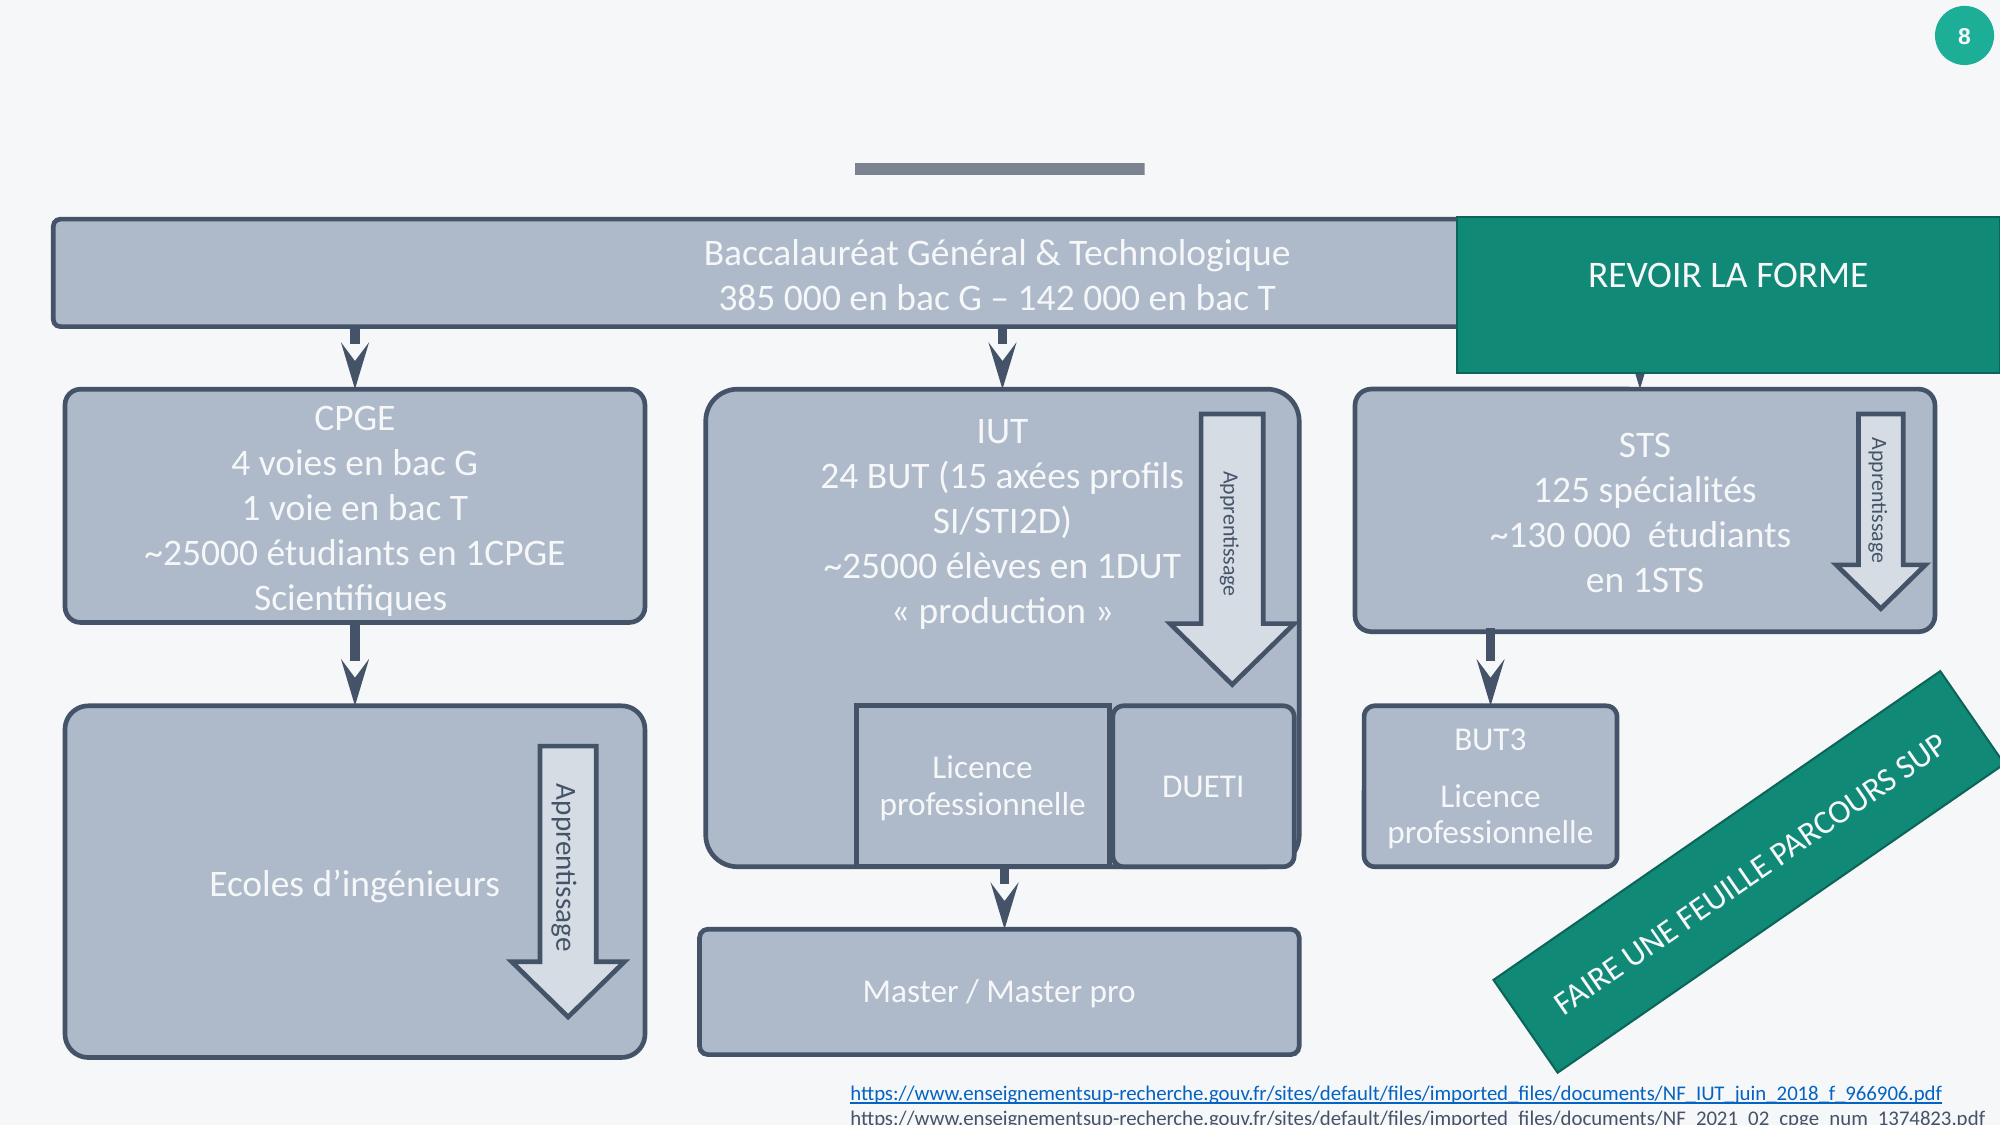

#
REVOIR LA FORME

Baccalauréat Général & Technologique
385 000 en bac G – 142 000 en bac T
CPGE
4 voies en bac G
1 voie en bac T
~25000 étudiants en 1CPGE Scientifiques
STS
125 spécialités
~130 000  étudiants
en 1STS
IUT
24 BUT (15 axées profils SI/STI2D)
~25000 élèves en 1DUT « production »
Apprentissage
Apprentissage
Ecoles d’ingénieurs
Licence professionnelle
DUETI
BUT3
Licence professionnelle
FAIRE UNE FEUILLE PARCOURS SUP
Apprentissage
Master / Master pro
https://www.enseignementsup-recherche.gouv.fr/sites/default/files/imported_files/documents/NF_IUT_juin_2018_f_966906.pdf
https://www.enseignementsup-recherche.gouv.fr/sites/default/files/imported_files/documents/NF_2021_02_cpge_num_1374823.pdf